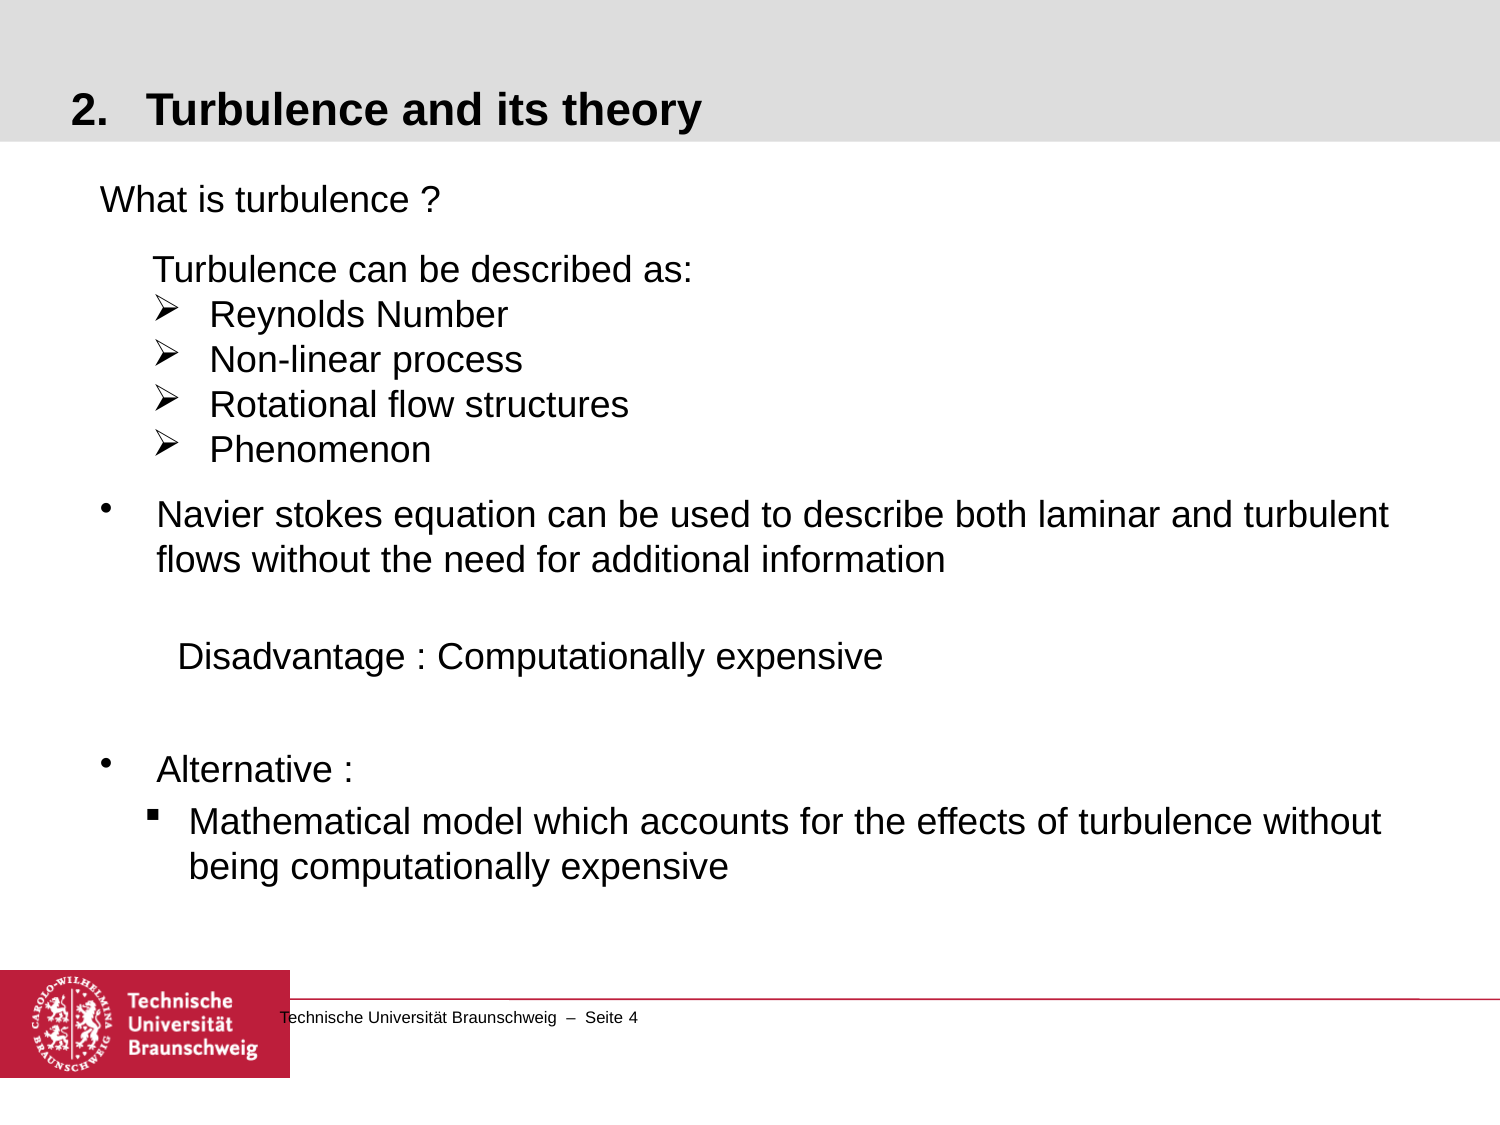

# 2.	Turbulence and its theory
What is turbulence ?

Navier stokes equation can be used to describe both laminar and turbulent flows without the need for additional information

Alternative :
Mathematical model which accounts for the effects of turbulence without being computationally expensive
Turbulence can be described as:
Reynolds Number
Non-linear process
Rotational flow structures
Phenomenon
Disadvantage : Computationally expensive